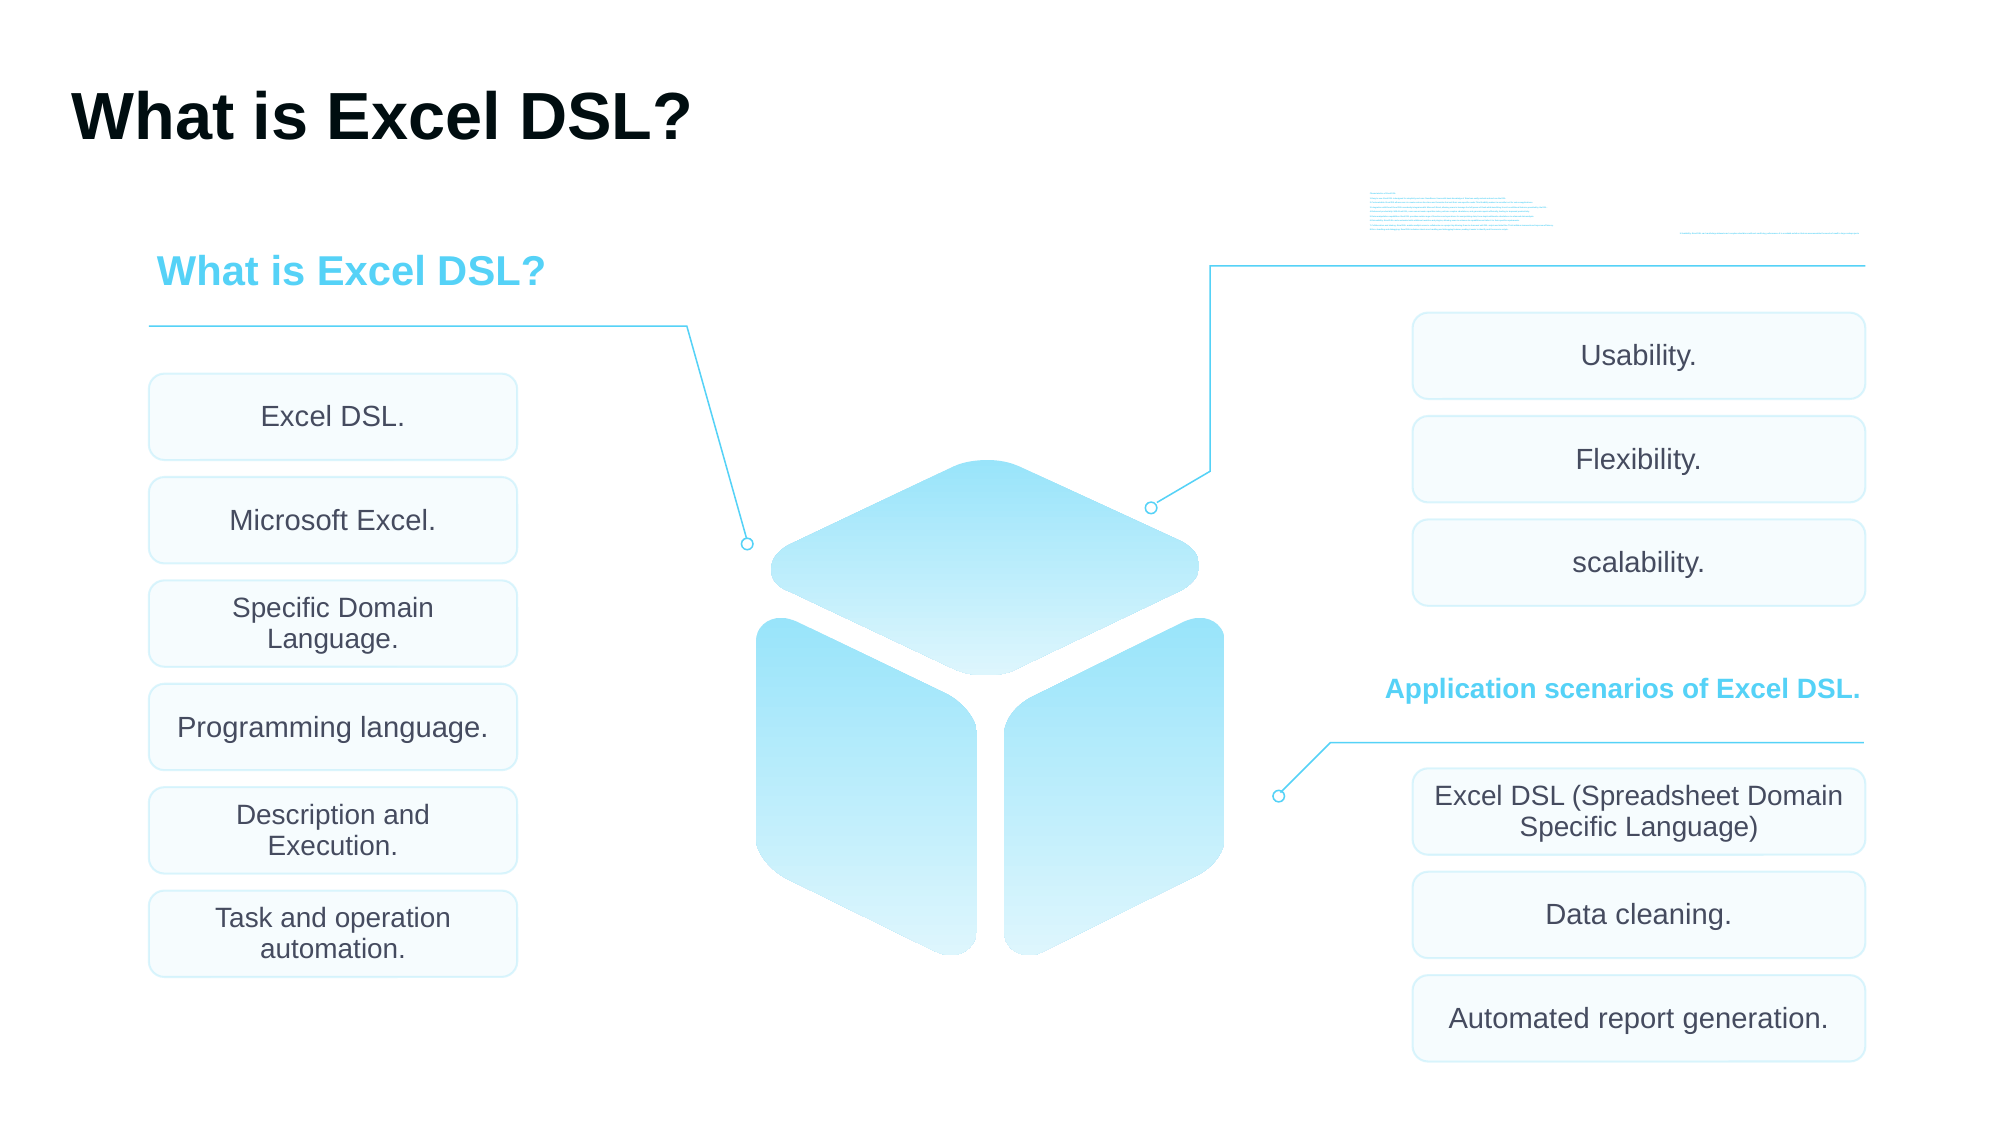

What is Excel DSL?
Characteristics of Excel DSL:

1. Easy to use: Excel DSL is designed for simplicity and user-friendliness. Users with basic knowledge of Excel can easily understand and use the DSL.

2. Customizable: Excel DSL allows users to create custom functions and formulas that suit their own specific needs. This flexibility makes it a versatile tool for various applications.

3. Integration with Excel: Excel DSL seamlessly integrates with Microsoft Excel, allowing users to leverage the full power of Excel while benefiting from the additional features provided by the DSL.

4. Enhanced productivity: With Excel DSL, users can automate repetitive tasks, perform complex calculations, and generate reports efficiently, leading to improved productivity.

5. Data manipulation capabilities: Excel DSL provides a wide range of functions and operations for manipulating data, from simple arithmetic calculations to advanced data analysis.

6. Extensibility: Excel DSL can be extended with additional modules and plugins, allowing users to enhance its capabilities and tailor it to their specific requirements.

7. Collaboration and sharing: Excel DSL enables multiple users to collaborate on a project by allowing them to share and edit DSL scripts and data files. This facilitates teamwork and improves efficiency.

8. Error handling and debugging: Excel DSL includes robust error handling and debugging features, making it easier to identify and fix errors in scripts.

9. Scalability: Excel DSL can handle large datasets and complex calculations without sacrificing performance. It is a scalable solution that can accommodate the needs of small to large-scale projects.
What is Excel DSL?

Usability.

Excel DSL.
Flexibility.

Microsoft Excel.

scalability.

Specific Domain Language.
Application scenarios of Excel DSL.
Programming language.

Excel DSL (Spreadsheet Domain Specific Language)
Description and Execution.

Data cleaning.
Task and operation automation.
Automated report generation.